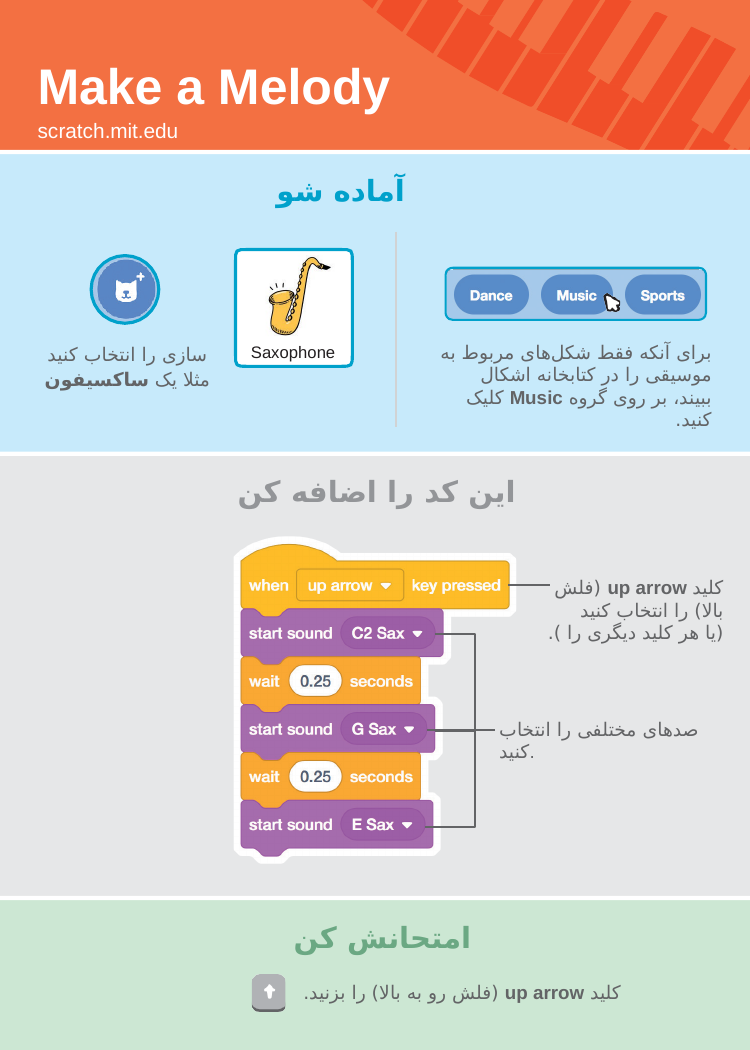

# Make a Melody
scratch.mit.edu

آماده شو

سازی را انتخاب کنید
مثلا یک ساکسیفون
برای آنکه فقط شکل‌های مربوط به موسیقی را در کتابخانه اشکال ببیند، بر روی گروه Music کلیک کنید.
Saxophone

این کد را اضافه کن

کلید up arrow (فلش بالا) را انتخاب کنید
(یا هر کلید دیگری را ).

صدهای مختلفی را انتخاب کنید.

امتحانش کن

کلید up arrow (فلش رو به بالا) را بزنید.